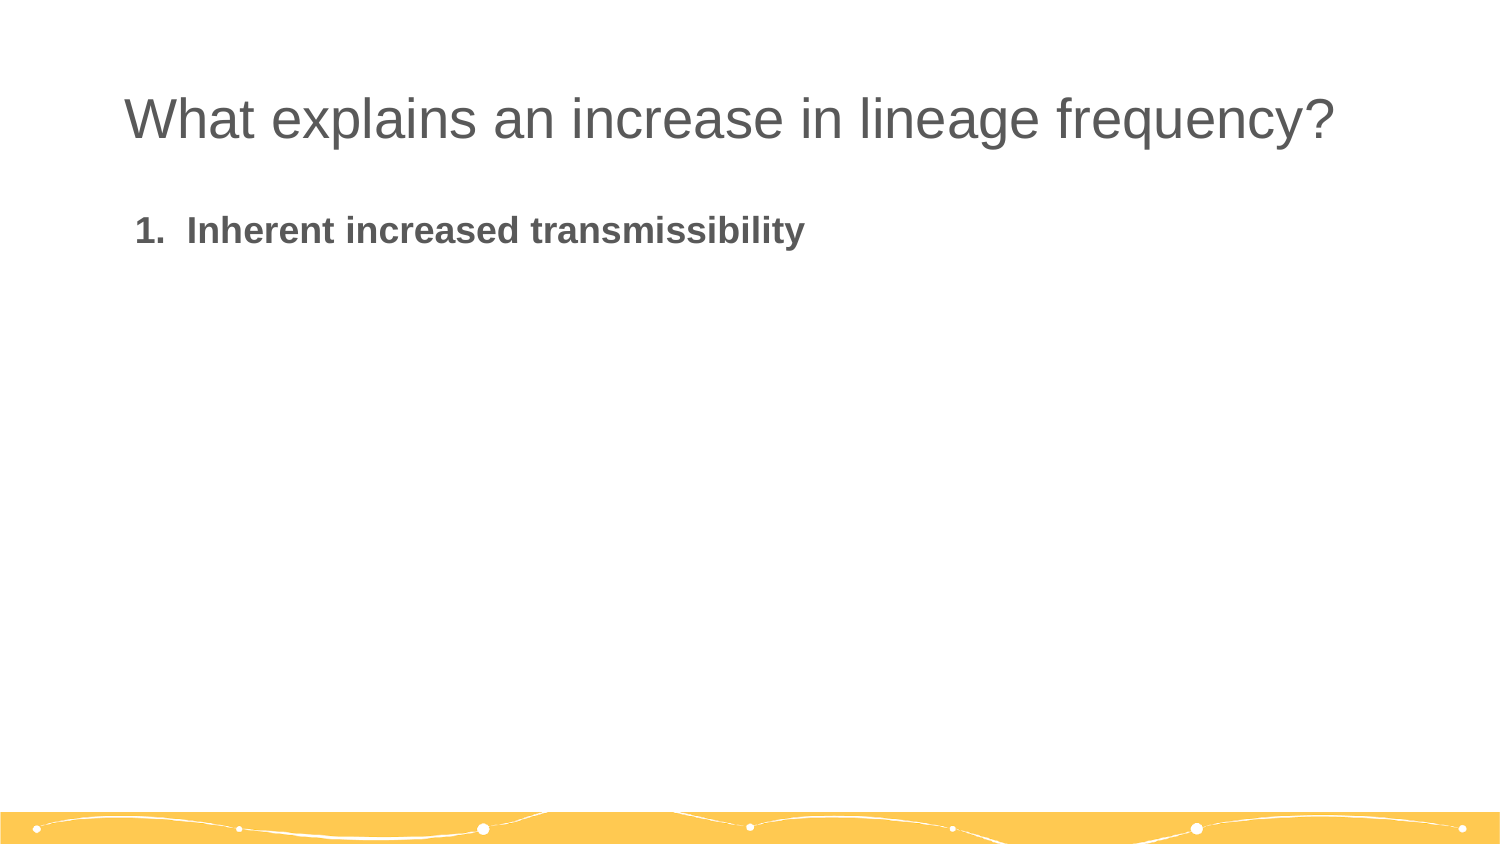

# What explains an increase in lineage frequency?
 1.  Inherent increased transmissibility